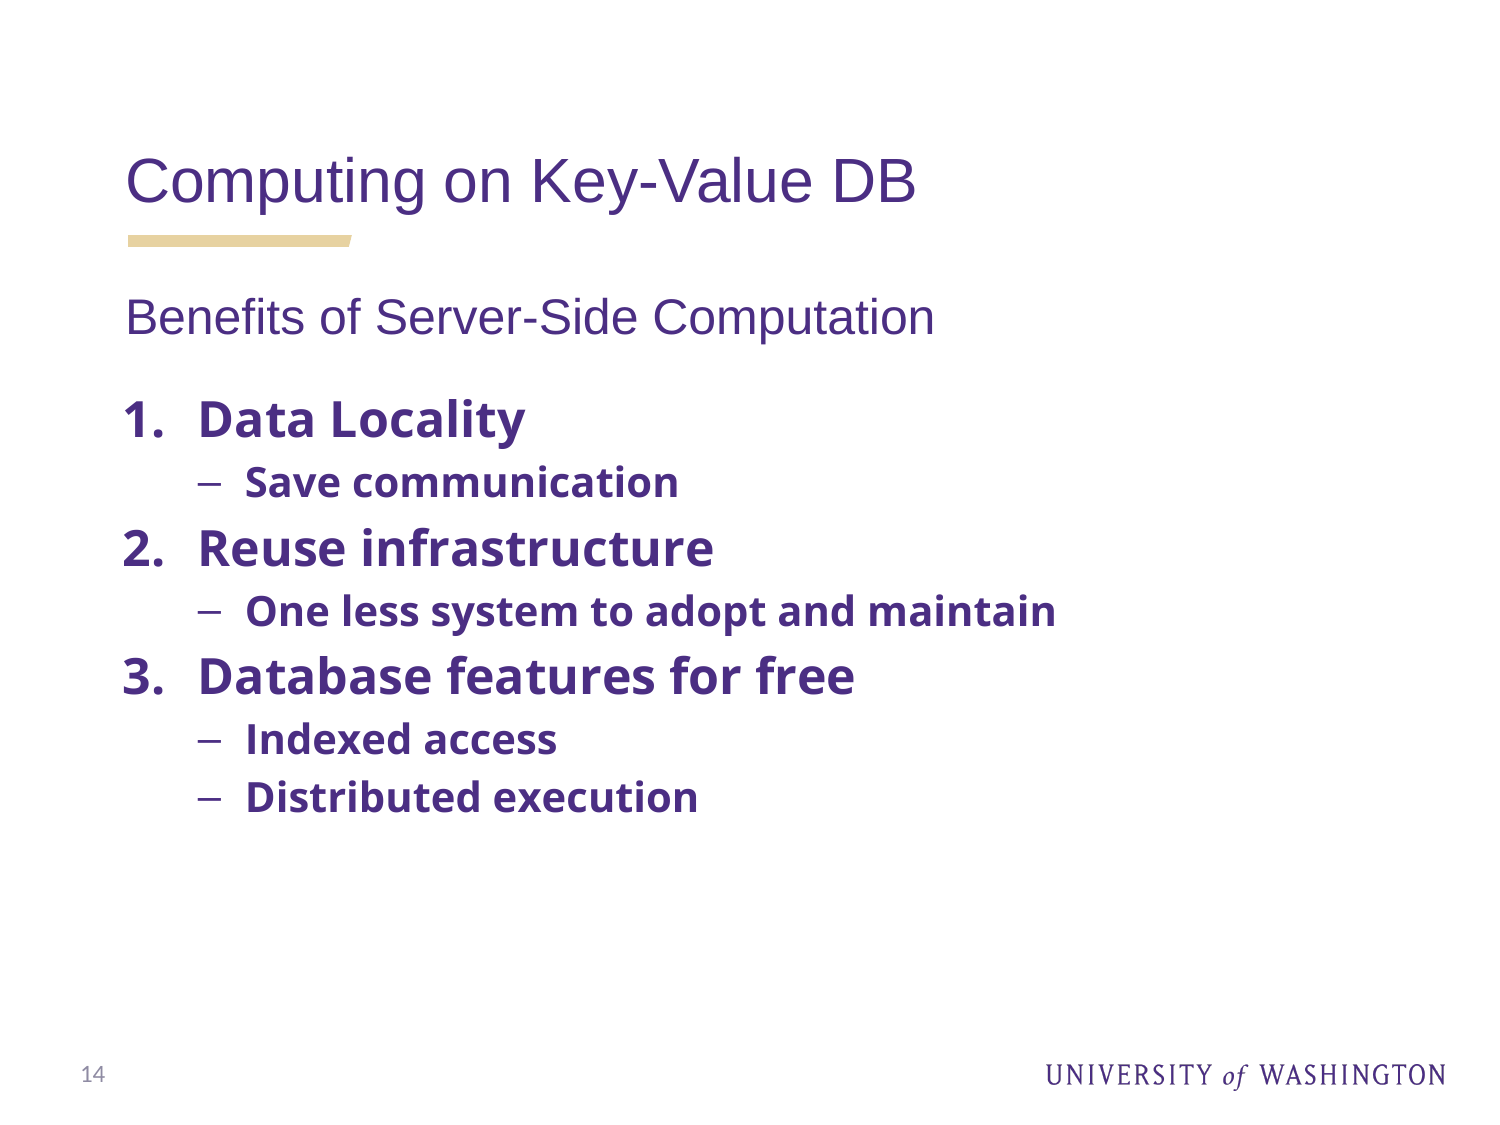

Computing on Key-Value DB
Benefits of Server-Side Computation
Data Locality
Save communication
Reuse infrastructure
One less system to adopt and maintain
Database features for free
Indexed access
Distributed execution

14